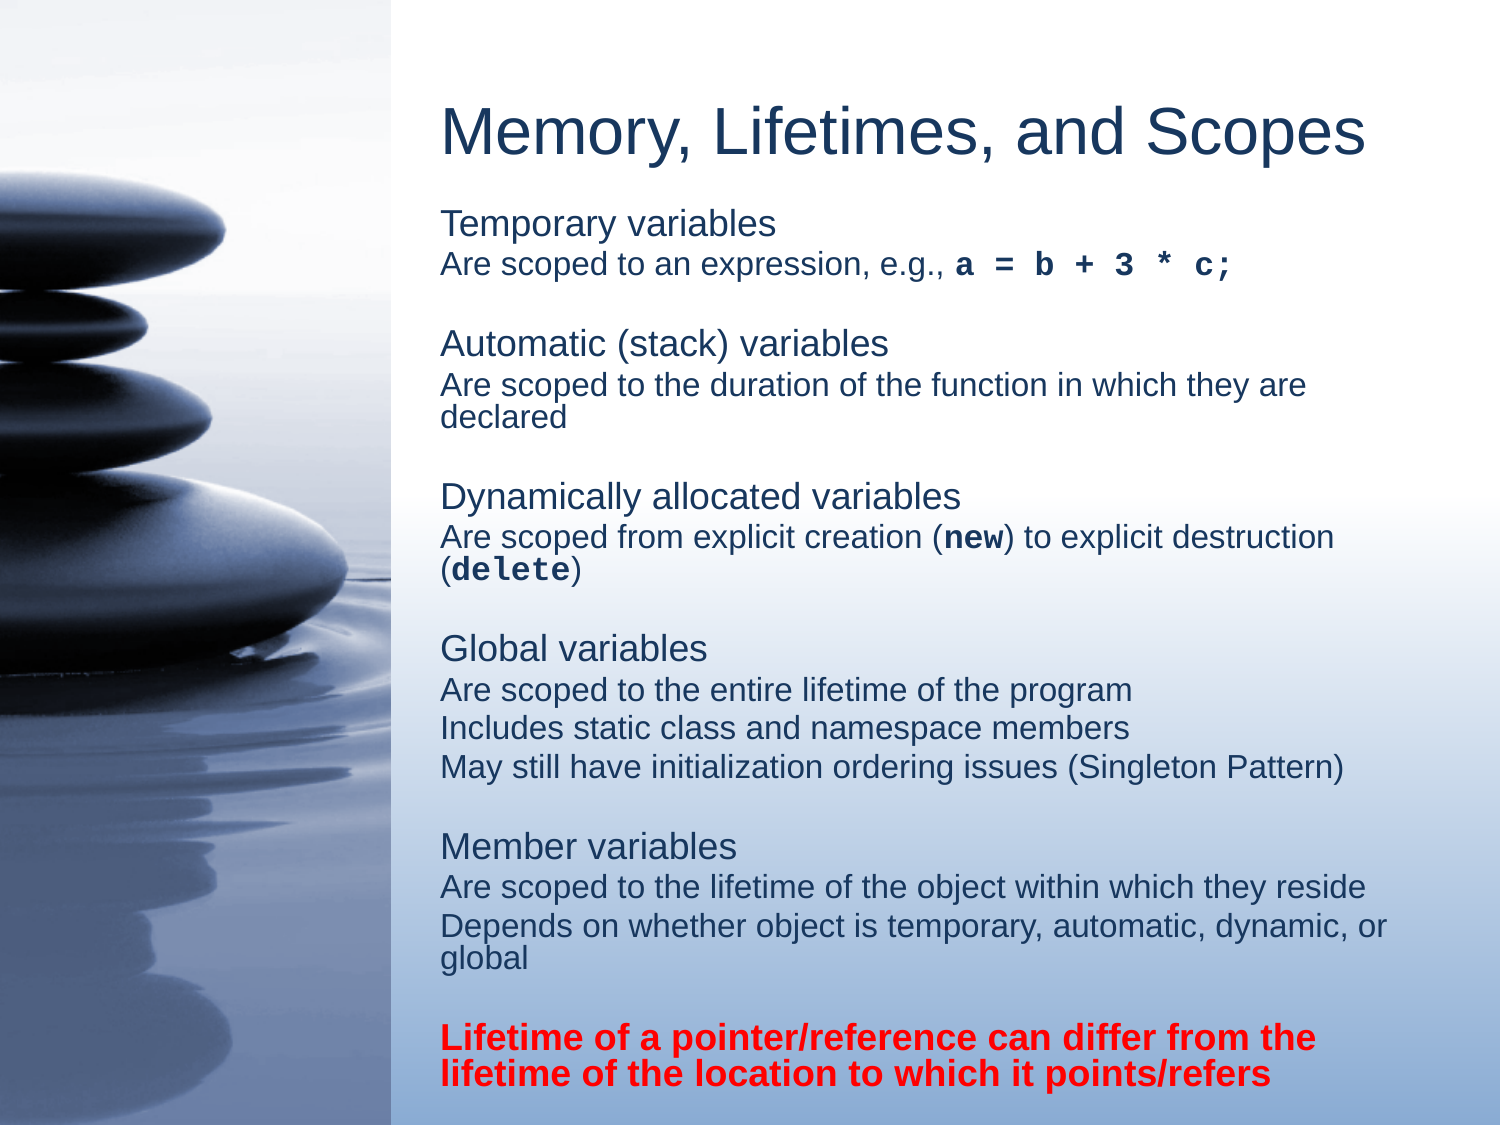

# Memory, Lifetimes, and Scopes
Temporary variables
Are scoped to an expression, e.g., a = b + 3 * c;

Automatic (stack) variables
Are scoped to the duration of the function in which they are declared

Dynamically allocated variables
Are scoped from explicit creation (new) to explicit destruction (delete)

Global variables
Are scoped to the entire lifetime of the program
Includes static class and namespace members
May still have initialization ordering issues (Singleton Pattern)

Member variables
Are scoped to the lifetime of the object within which they reside
Depends on whether object is temporary, automatic, dynamic, or global

Lifetime of a pointer/reference can differ from the lifetime of the location to which it points/refers